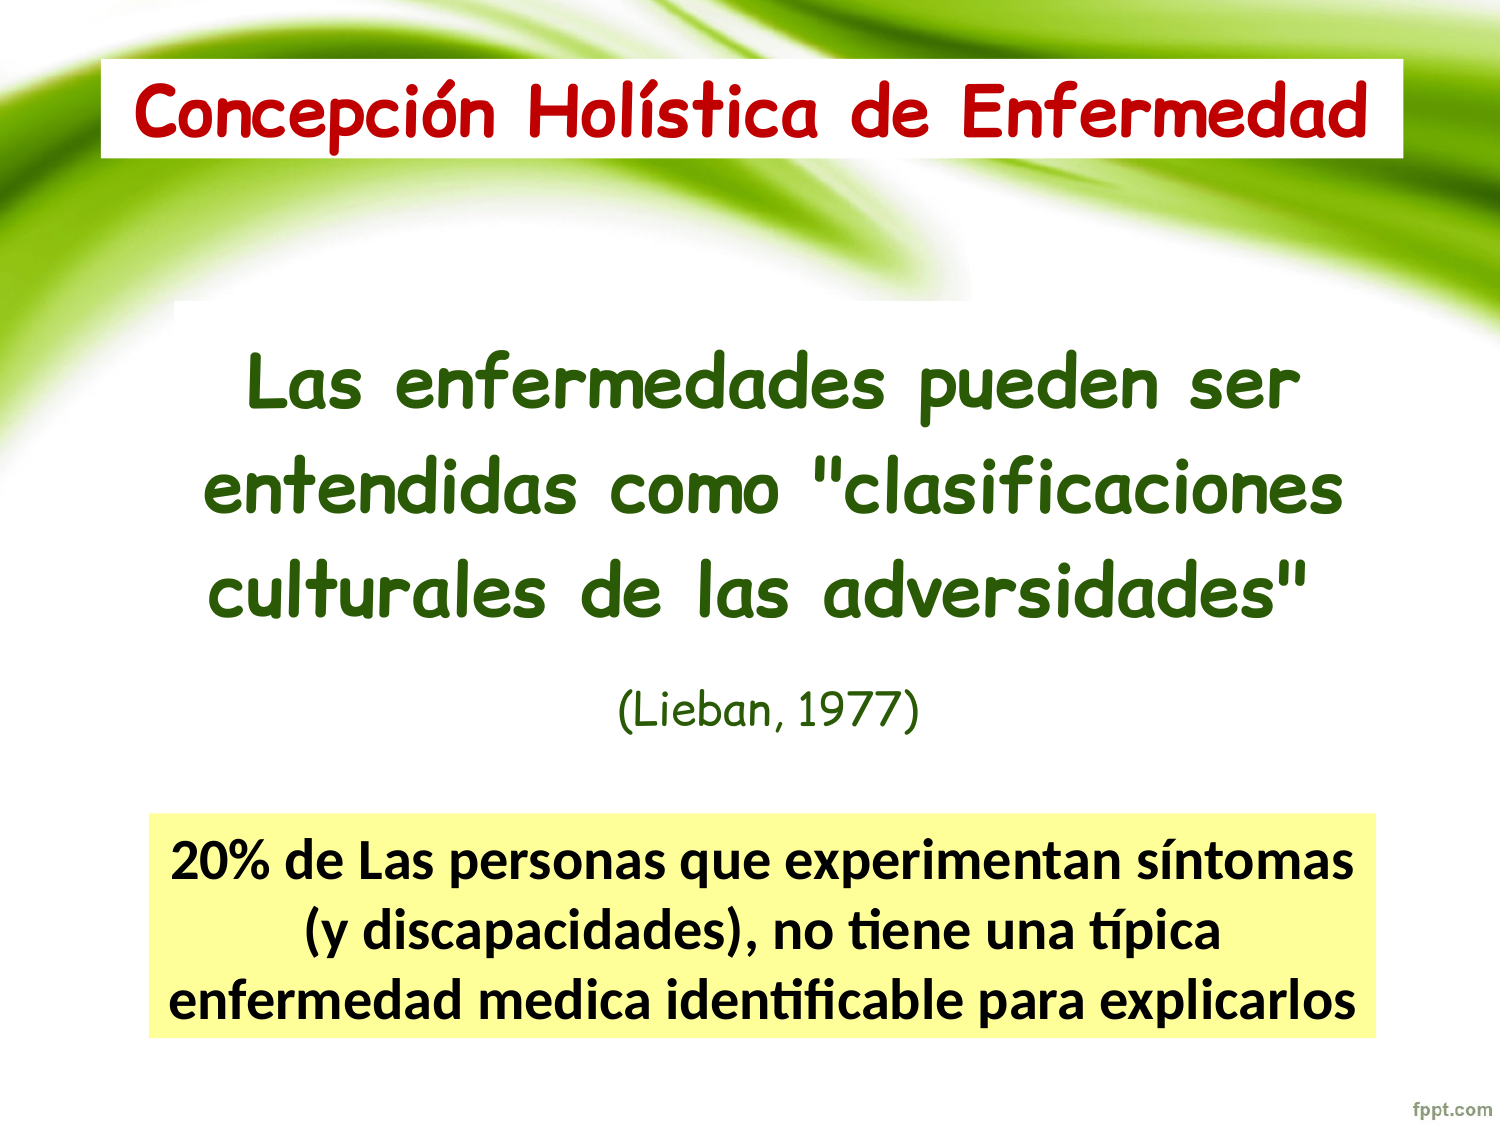

Concepción Holística de Enfermedad
# Las enfermedades pueden ser entendidas como "clasificaciones culturales de las adversidades" (Lieban, 1977)
20% de Las personas que experimentan síntomas (y discapacidades), no tiene una típica enfermedad medica identificable para explicarlos